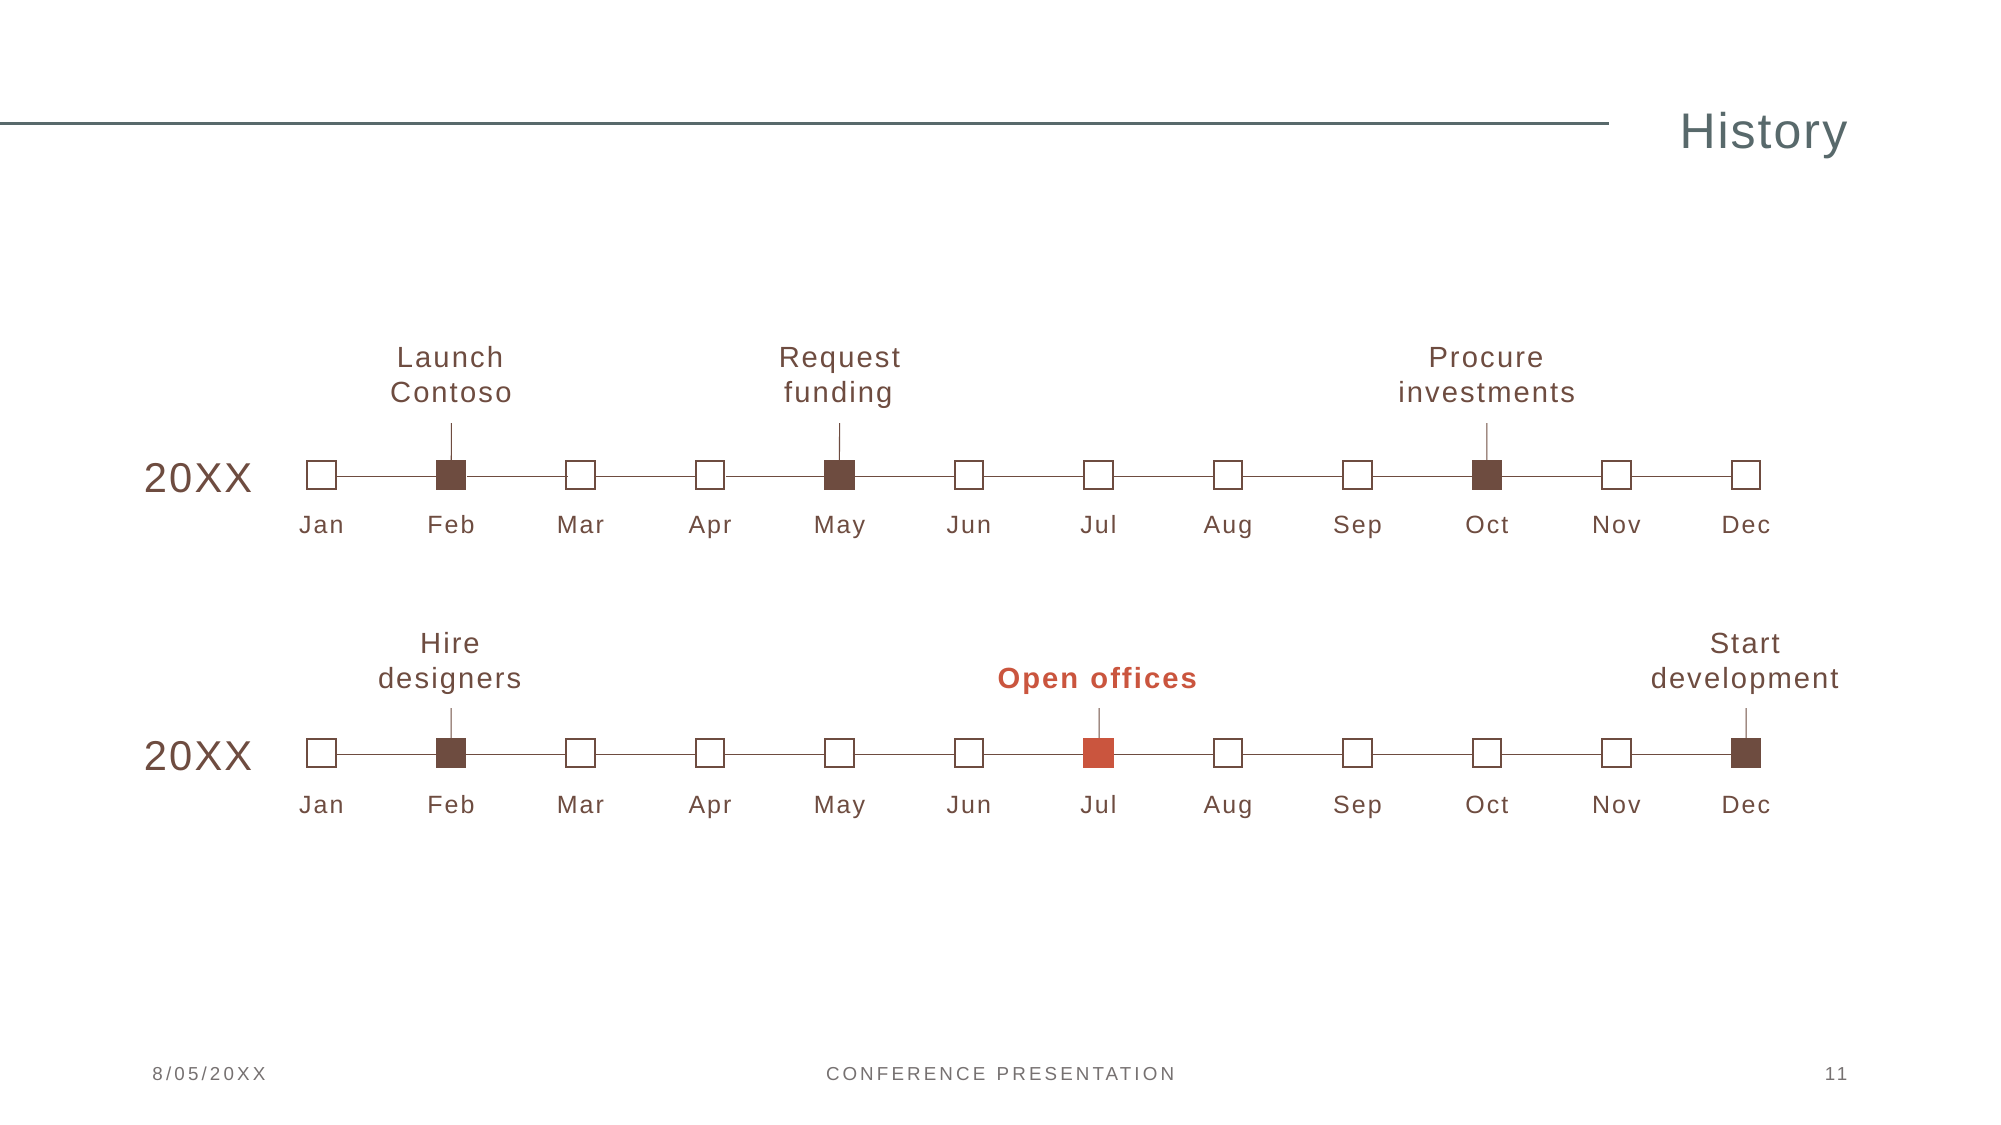

# History
Launch Contoso​
Request
funding​
Procure investments​
20xx

Jan
Feb
Mar
Apr
May
Jun
Jul
Aug
Sep
Oct
Nov
Dec
Hire designers​
Open offices​
Start development​
20xx

Jan
Feb
Mar
Apr
May
Jun
Jul
Aug
Sep
Oct
Nov
Dec
8/05/20XX
Conference Presentation
11